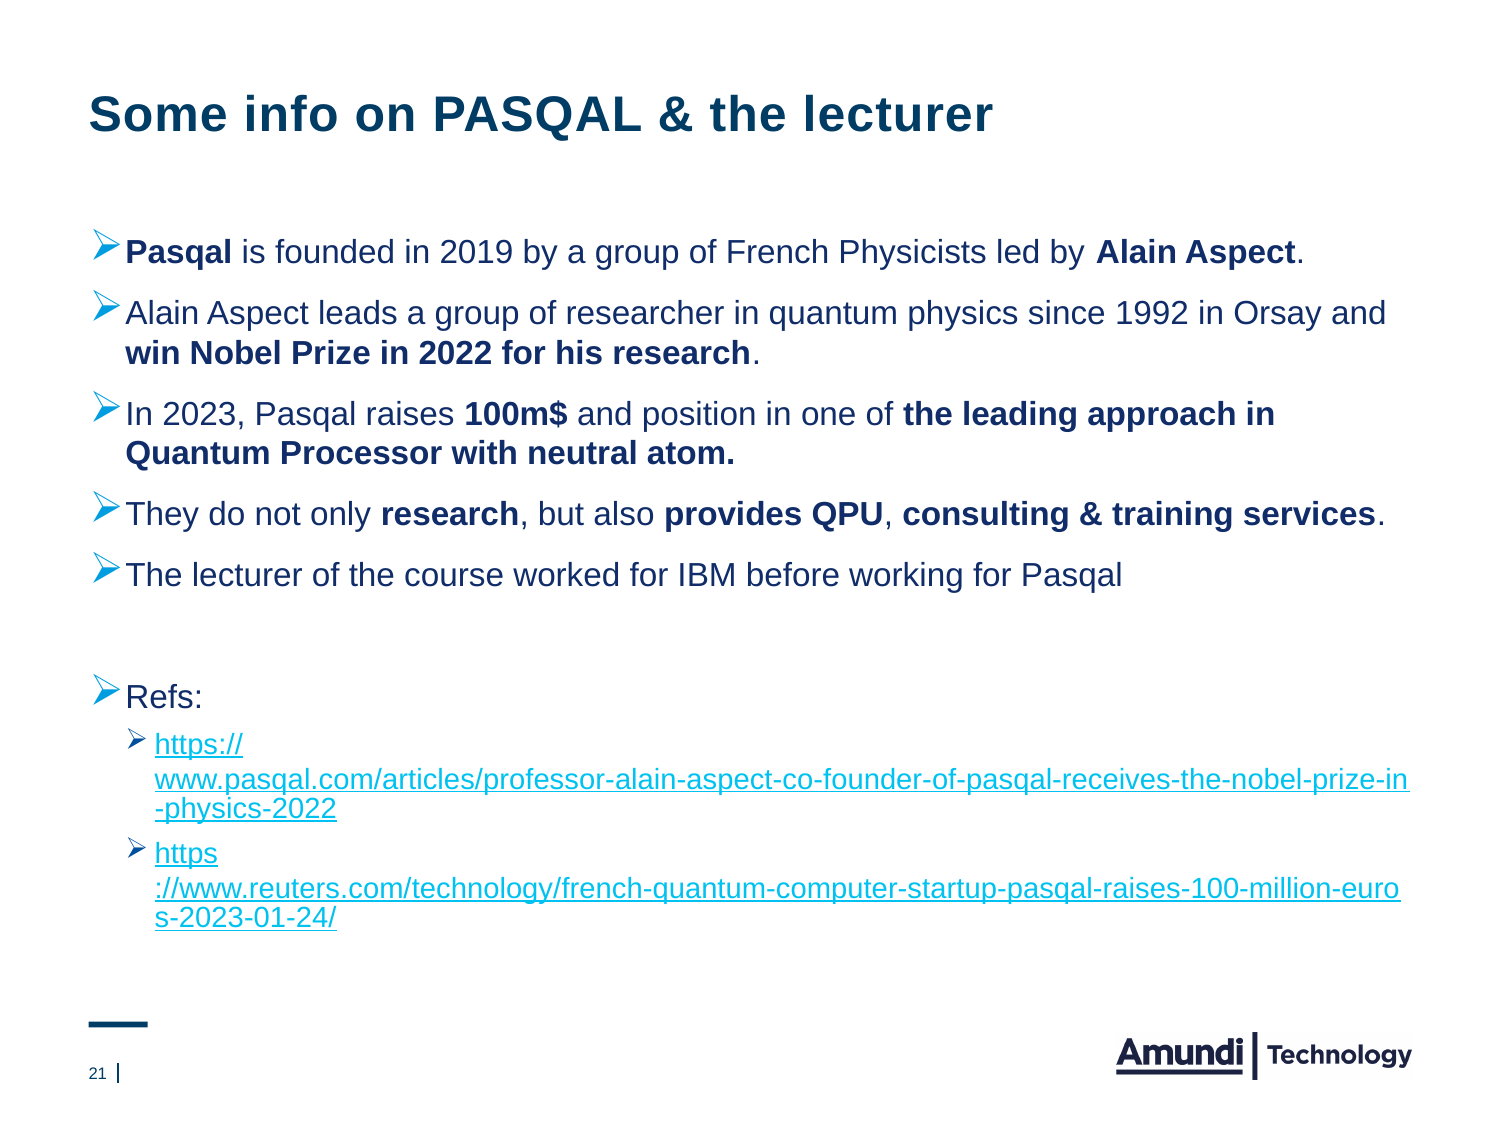

# Some info on PASQAL & the lecturer
Pasqal is founded in 2019 by a group of French Physicists led by Alain Aspect.
Alain Aspect leads a group of researcher in quantum physics since 1992 in Orsay and win Nobel Prize in 2022 for his research.
In 2023, Pasqal raises 100m$ and position in one of the leading approach in Quantum Processor with neutral atom.
They do not only research, but also provides QPU, consulting & training services.
The lecturer of the course worked for IBM before working for Pasqal

Refs:
https://www.pasqal.com/articles/professor-alain-aspect-co-founder-of-pasqal-receives-the-nobel-prize-in-physics-2022
https://www.reuters.com/technology/french-quantum-computer-startup-pasqal-raises-100-million-euros-2023-01-24/

21